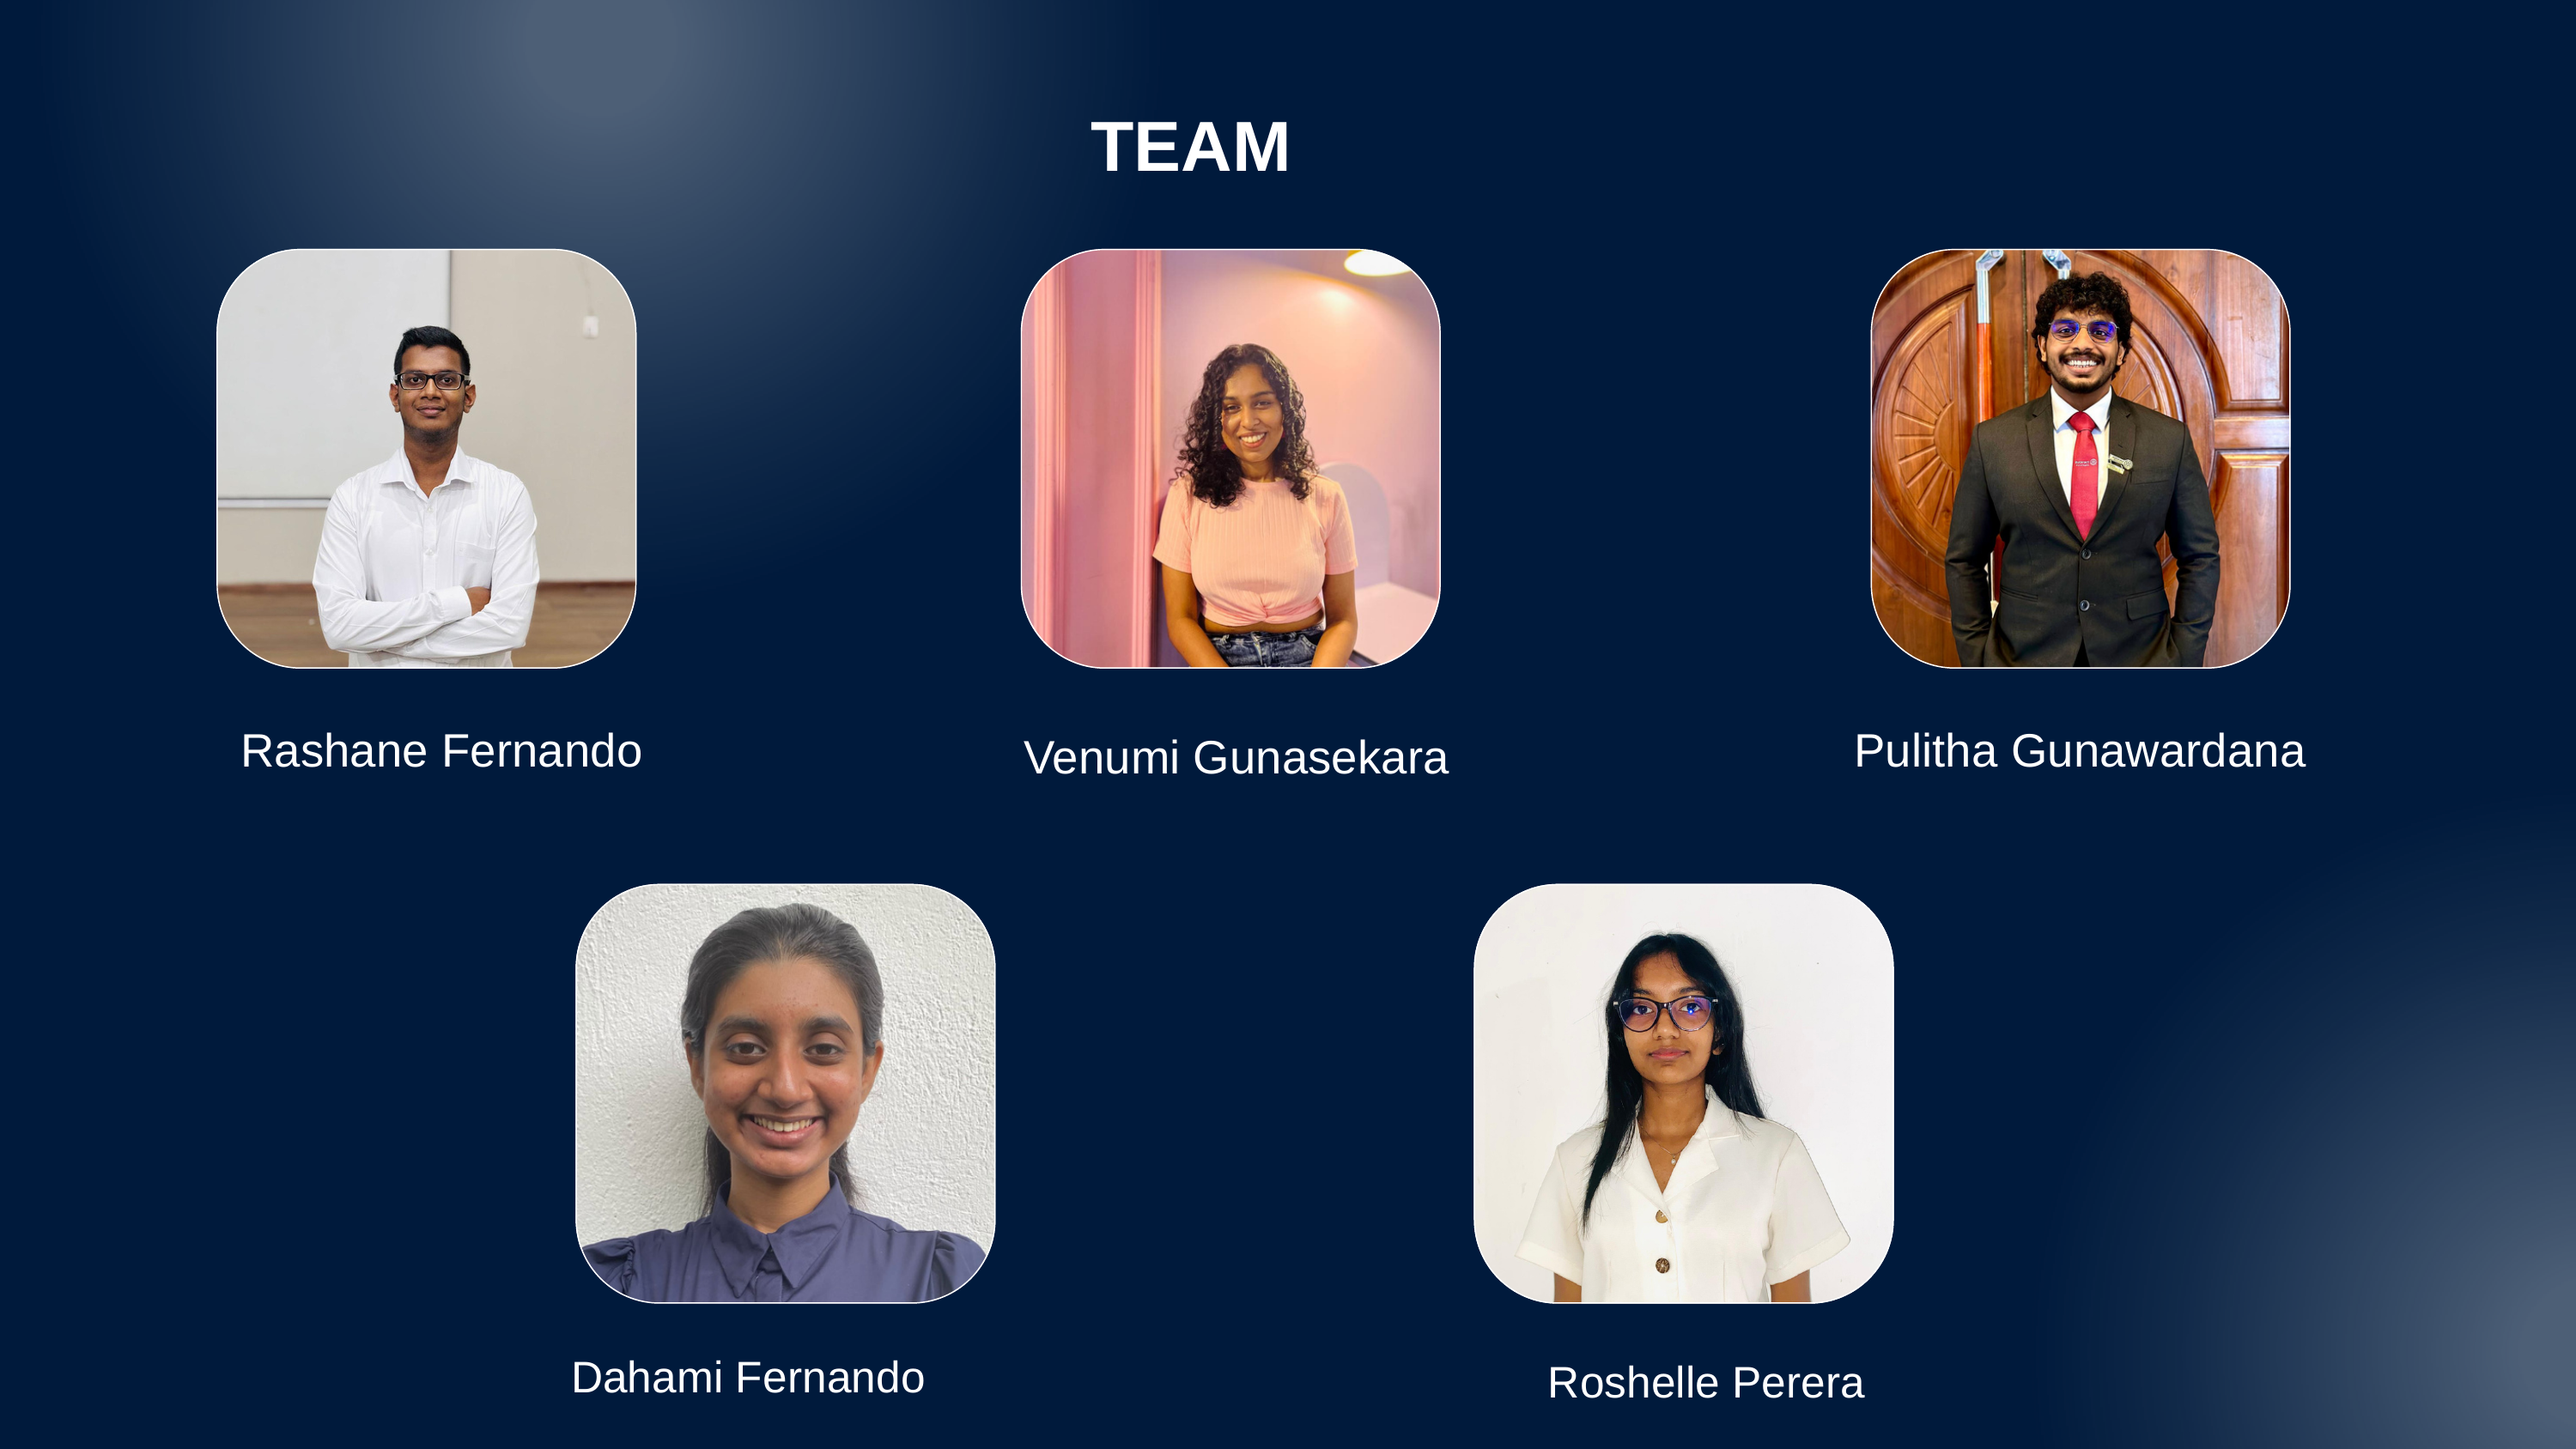

TEAM

Rashane Fernando

Pulitha Gunawardana
Venumi Gunasekara

Dahami Fernando
Roshelle Perera